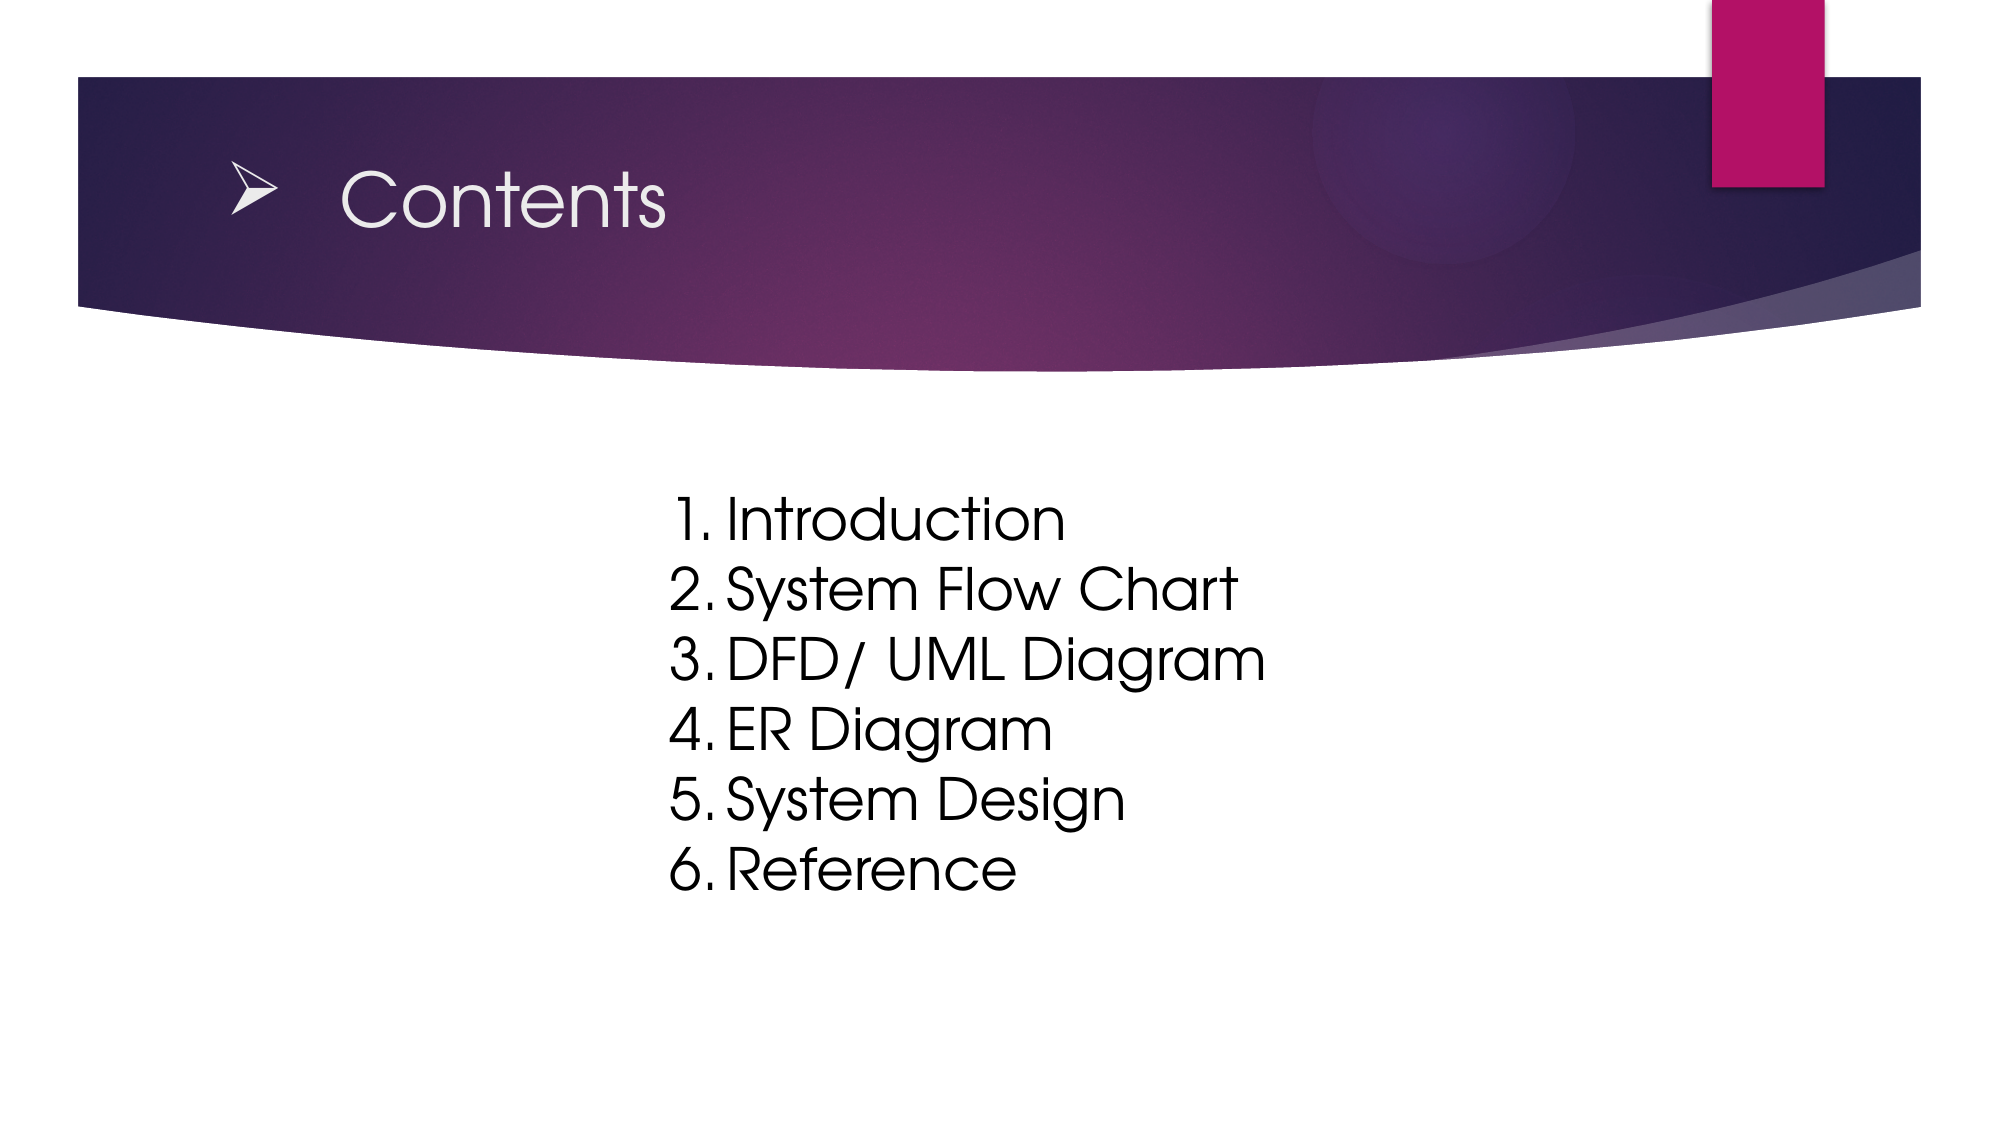

# Contents
Introduction
System Flow Chart
DFD/ UML Diagram
ER Diagram
System Design
Reference